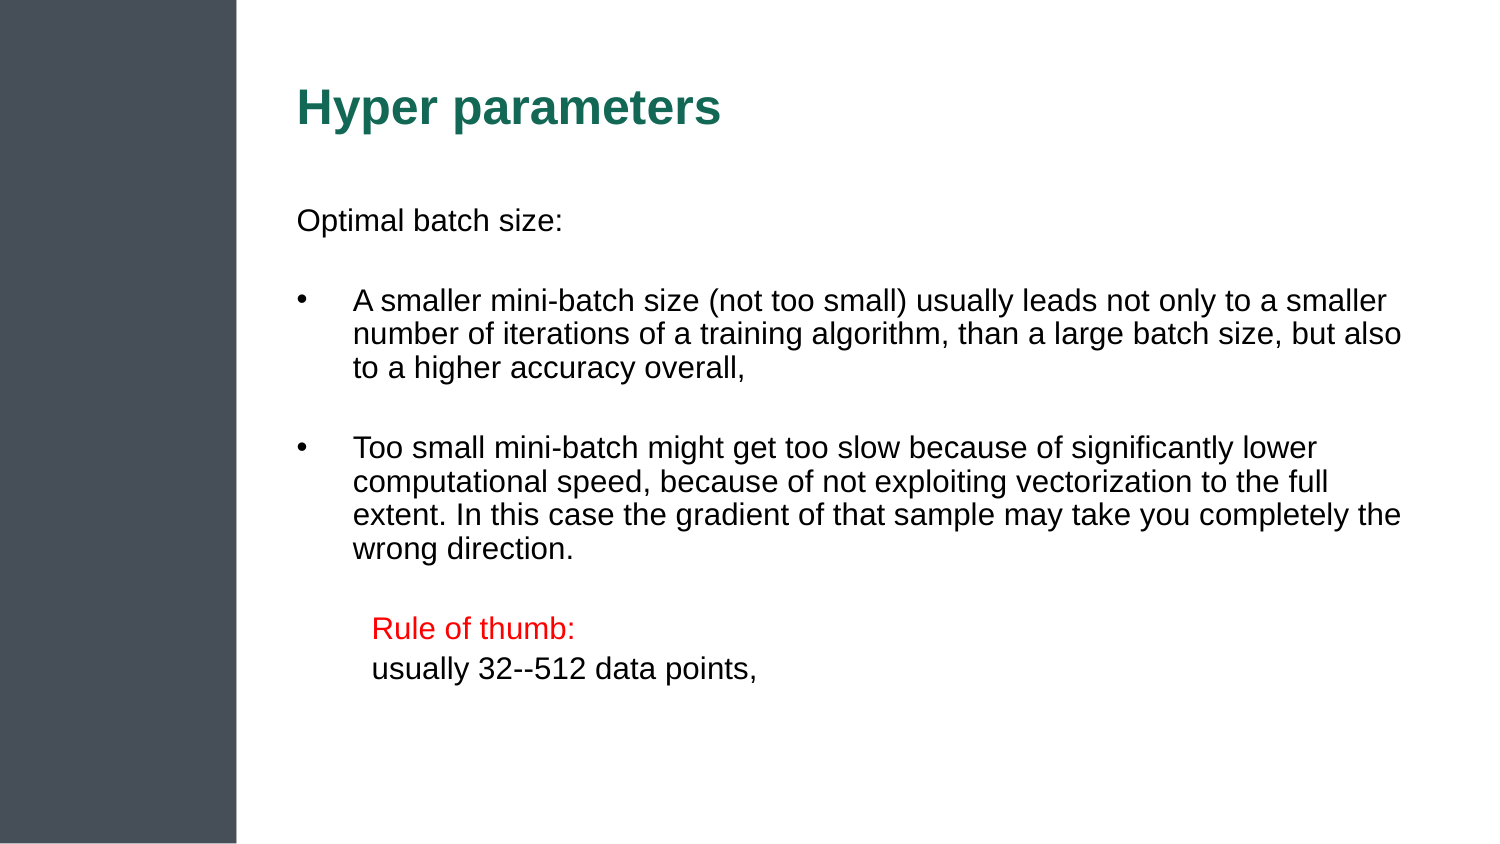

# Hyper parameters
Optimal batch size:

A smaller mini-batch size (not too small) usually leads not only to a smaller number of iterations of a training algorithm, than a large batch size, but also to a higher accuracy overall,

Too small mini-batch might get too slow because of significantly lower computational speed, because of not exploiting vectorization to the full extent. In this case the gradient of that sample may take you completely the wrong direction.

Rule of thumb:
usually 32--512 data points,